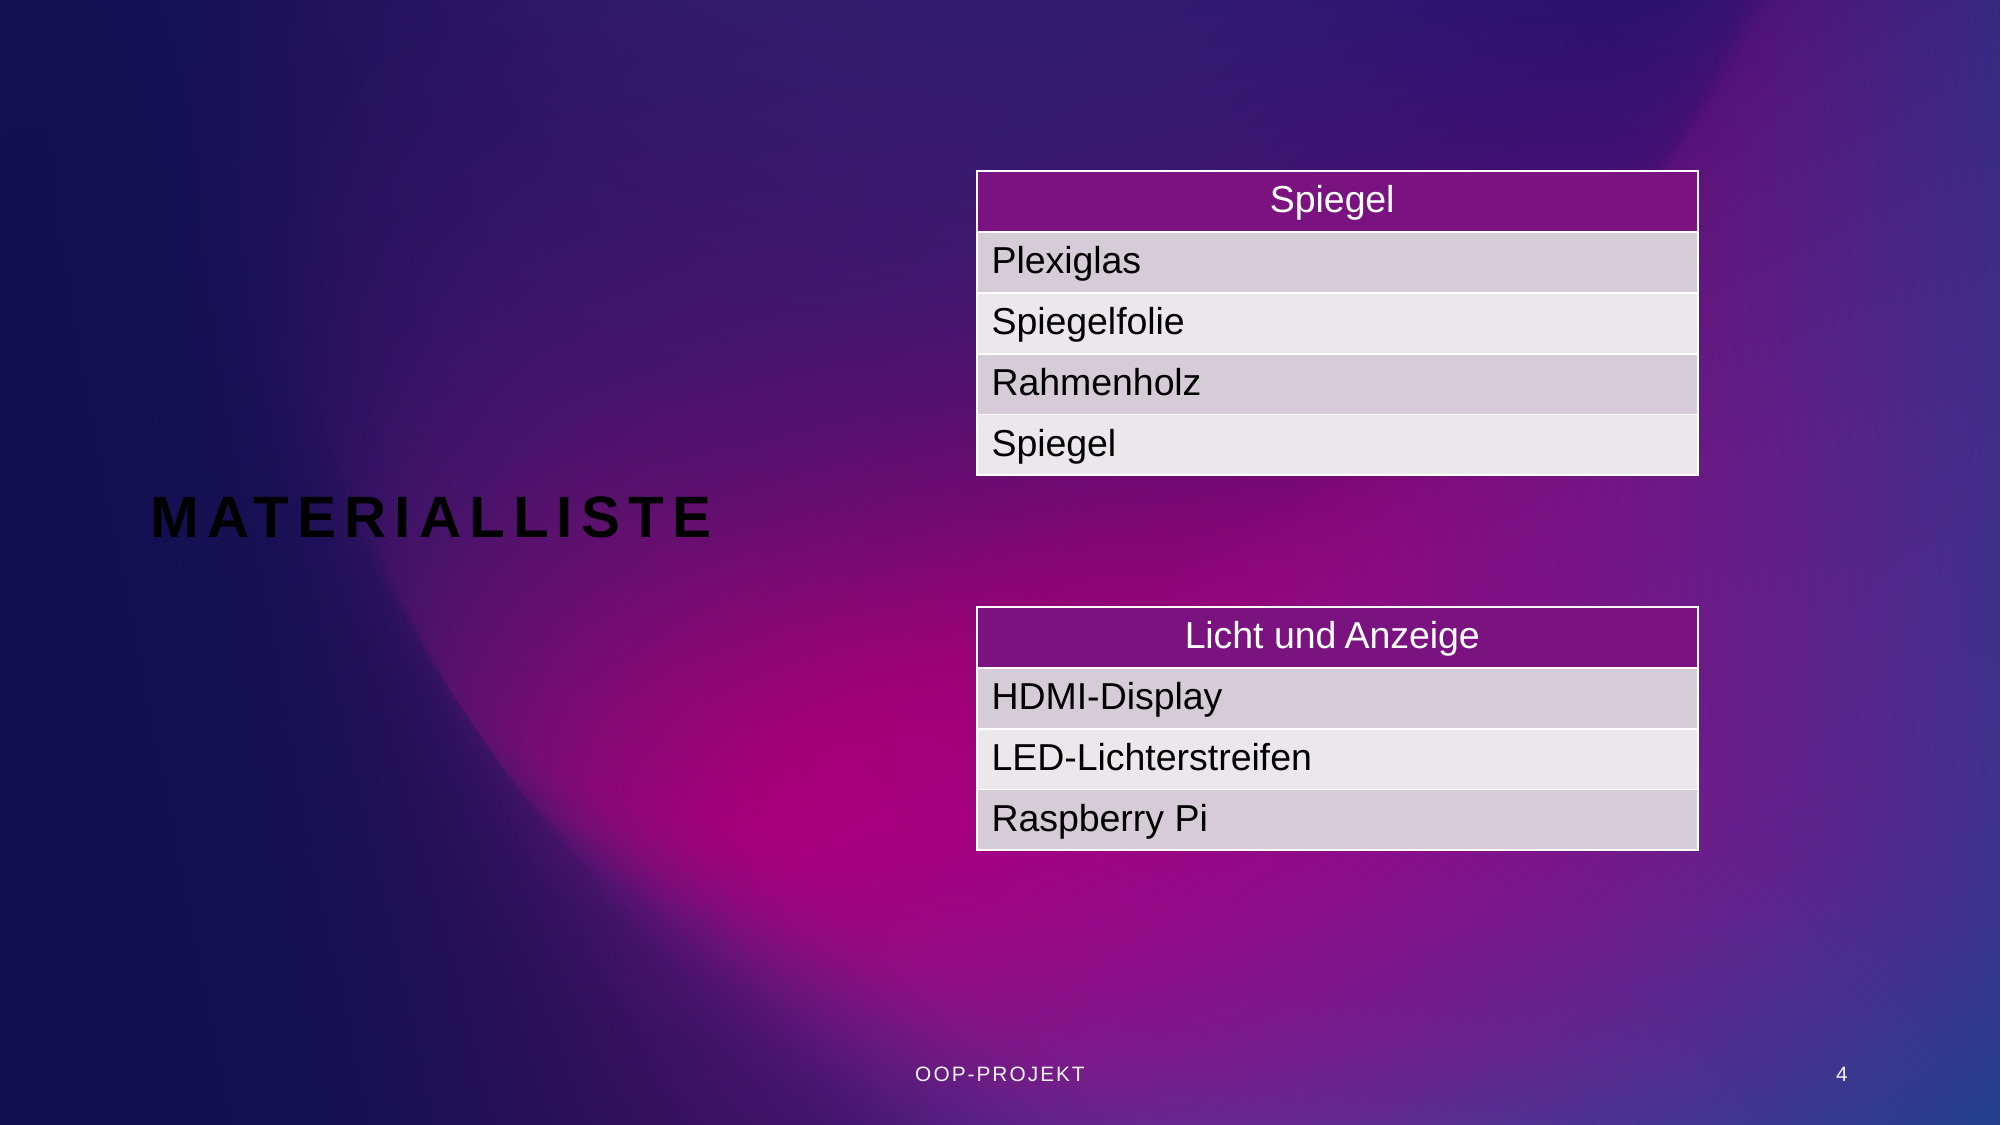

| Spiegel |
| --- |
| Plexiglas |
| Spiegelfolie |
| Rahmenholz |
| Spiegel |
# Materialliste
| Licht und Anzeige |
| --- |
| HDMI-Display |
| LED-Lichterstreifen |
| Raspberry Pi |
OOP-Projekt
4